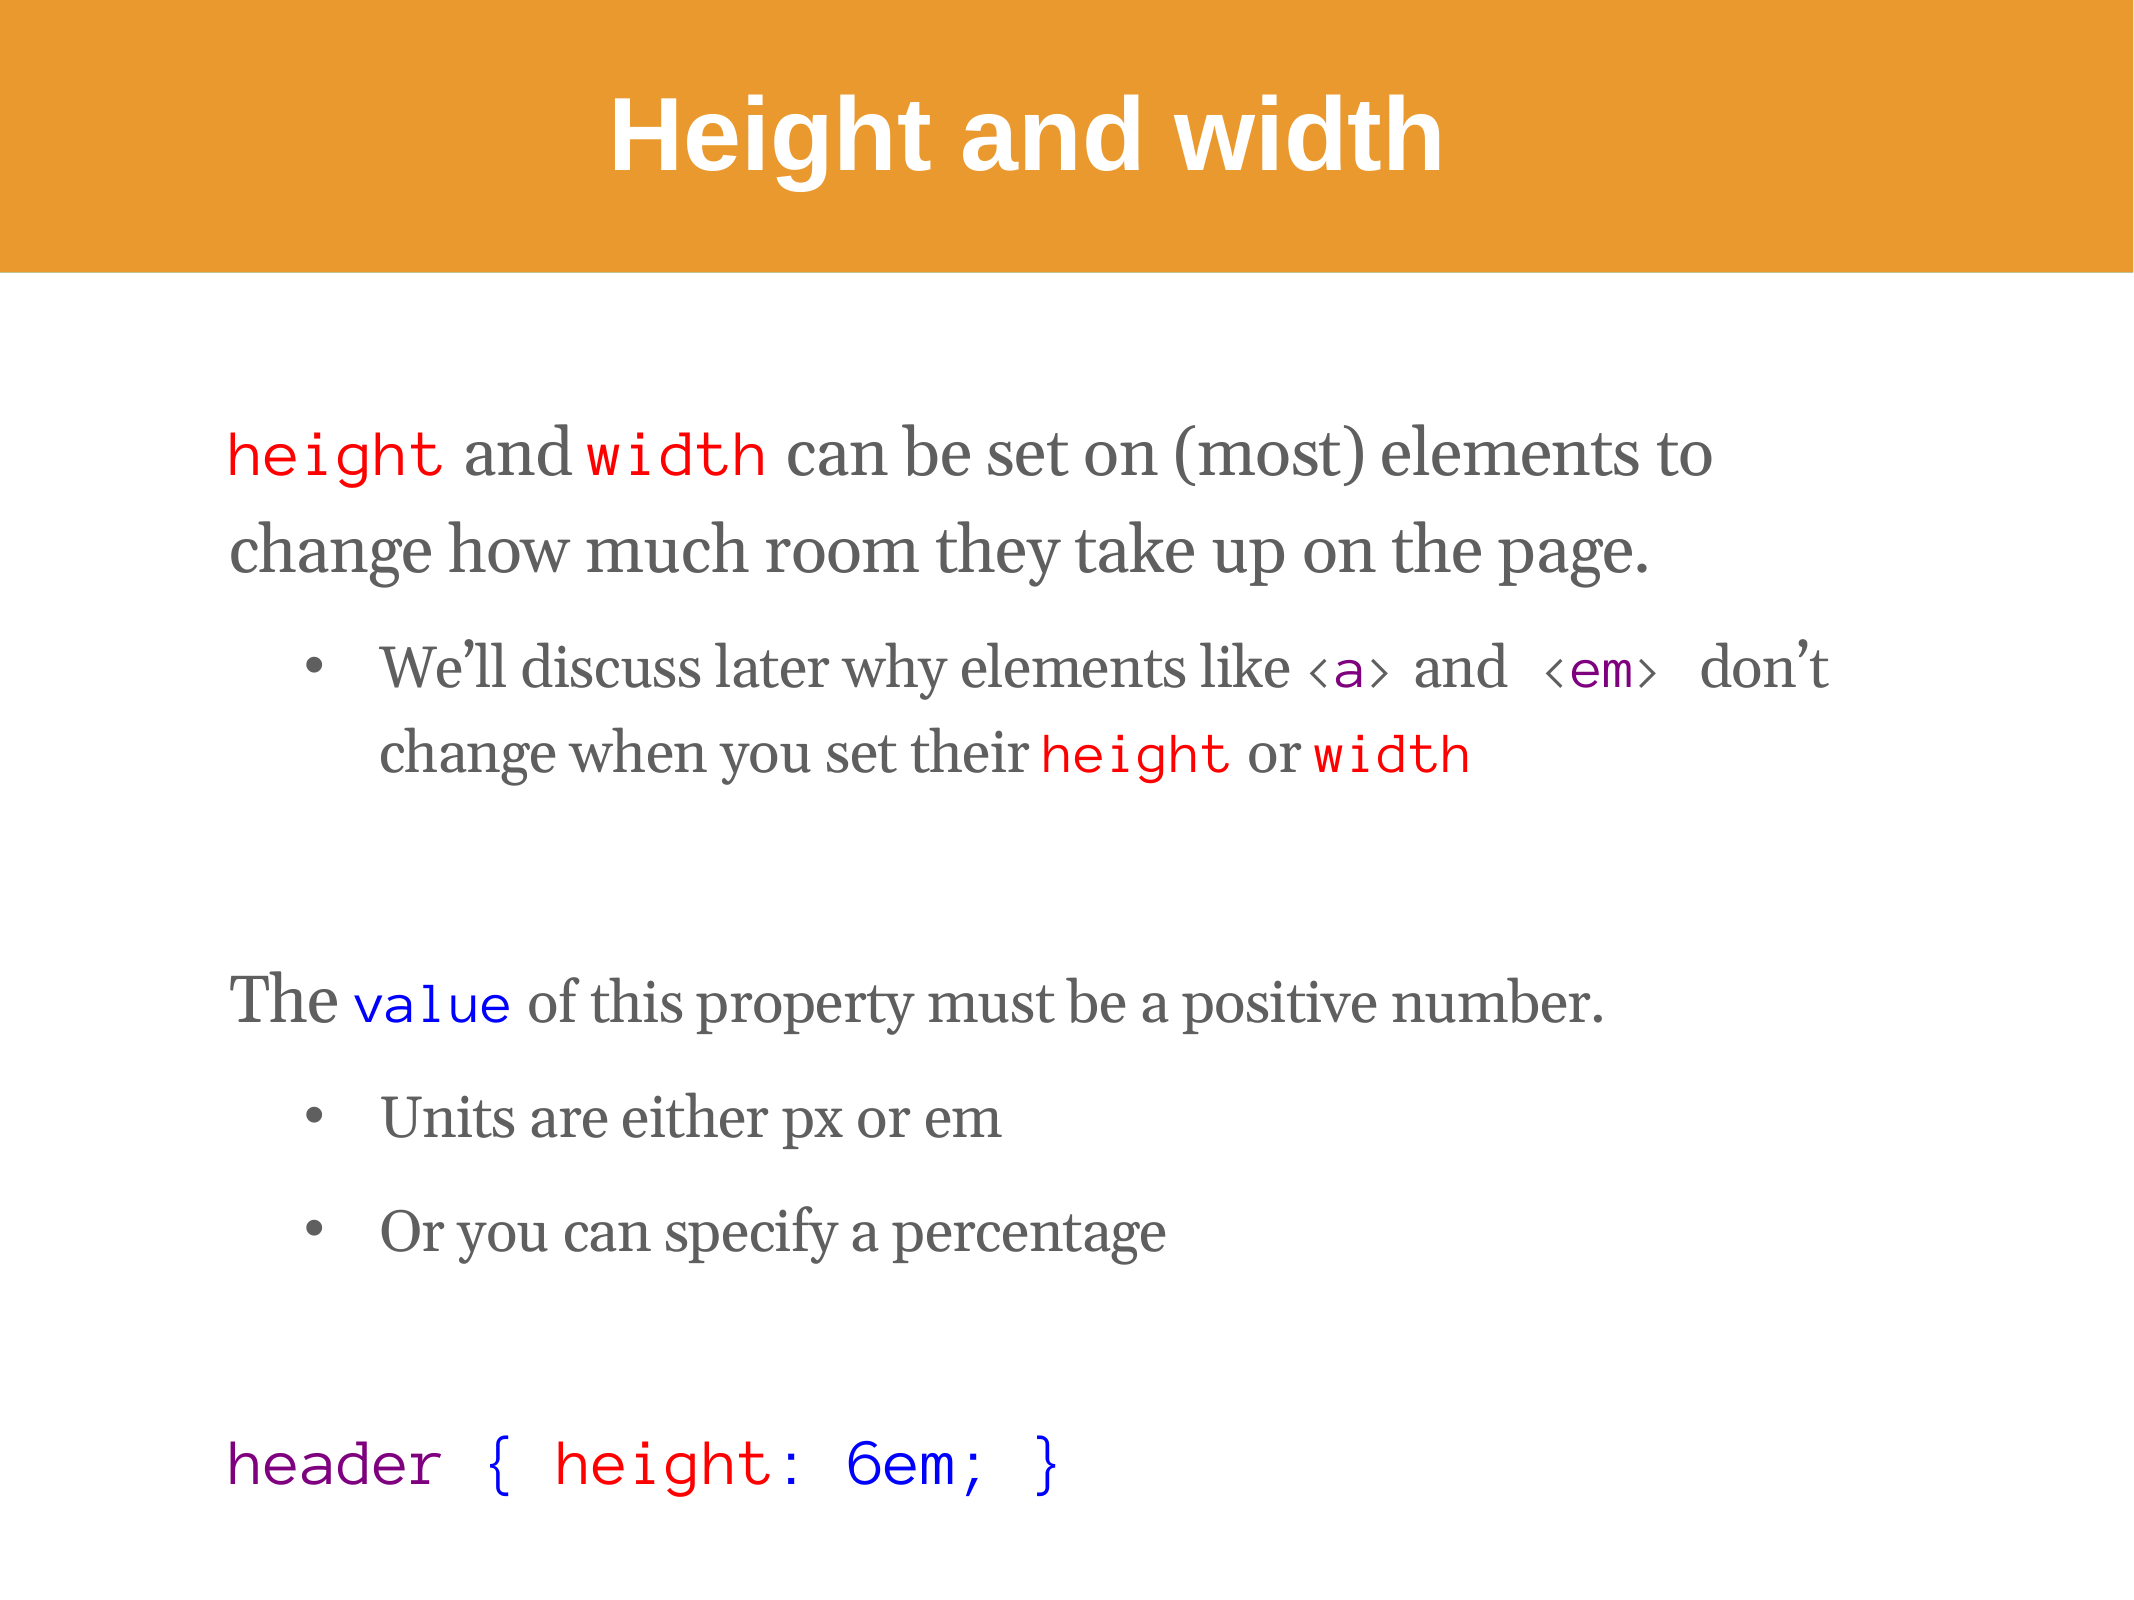

# Height and width
height and width can be set on (most) elements to change how much room they take up on the page.
We’ll discuss later why elements like <a> and <em> don’t change when you set their height or width

The value of this property must be a positive number.
Units are either px or em
Or you can specify a percentage

header { height: 6em; }